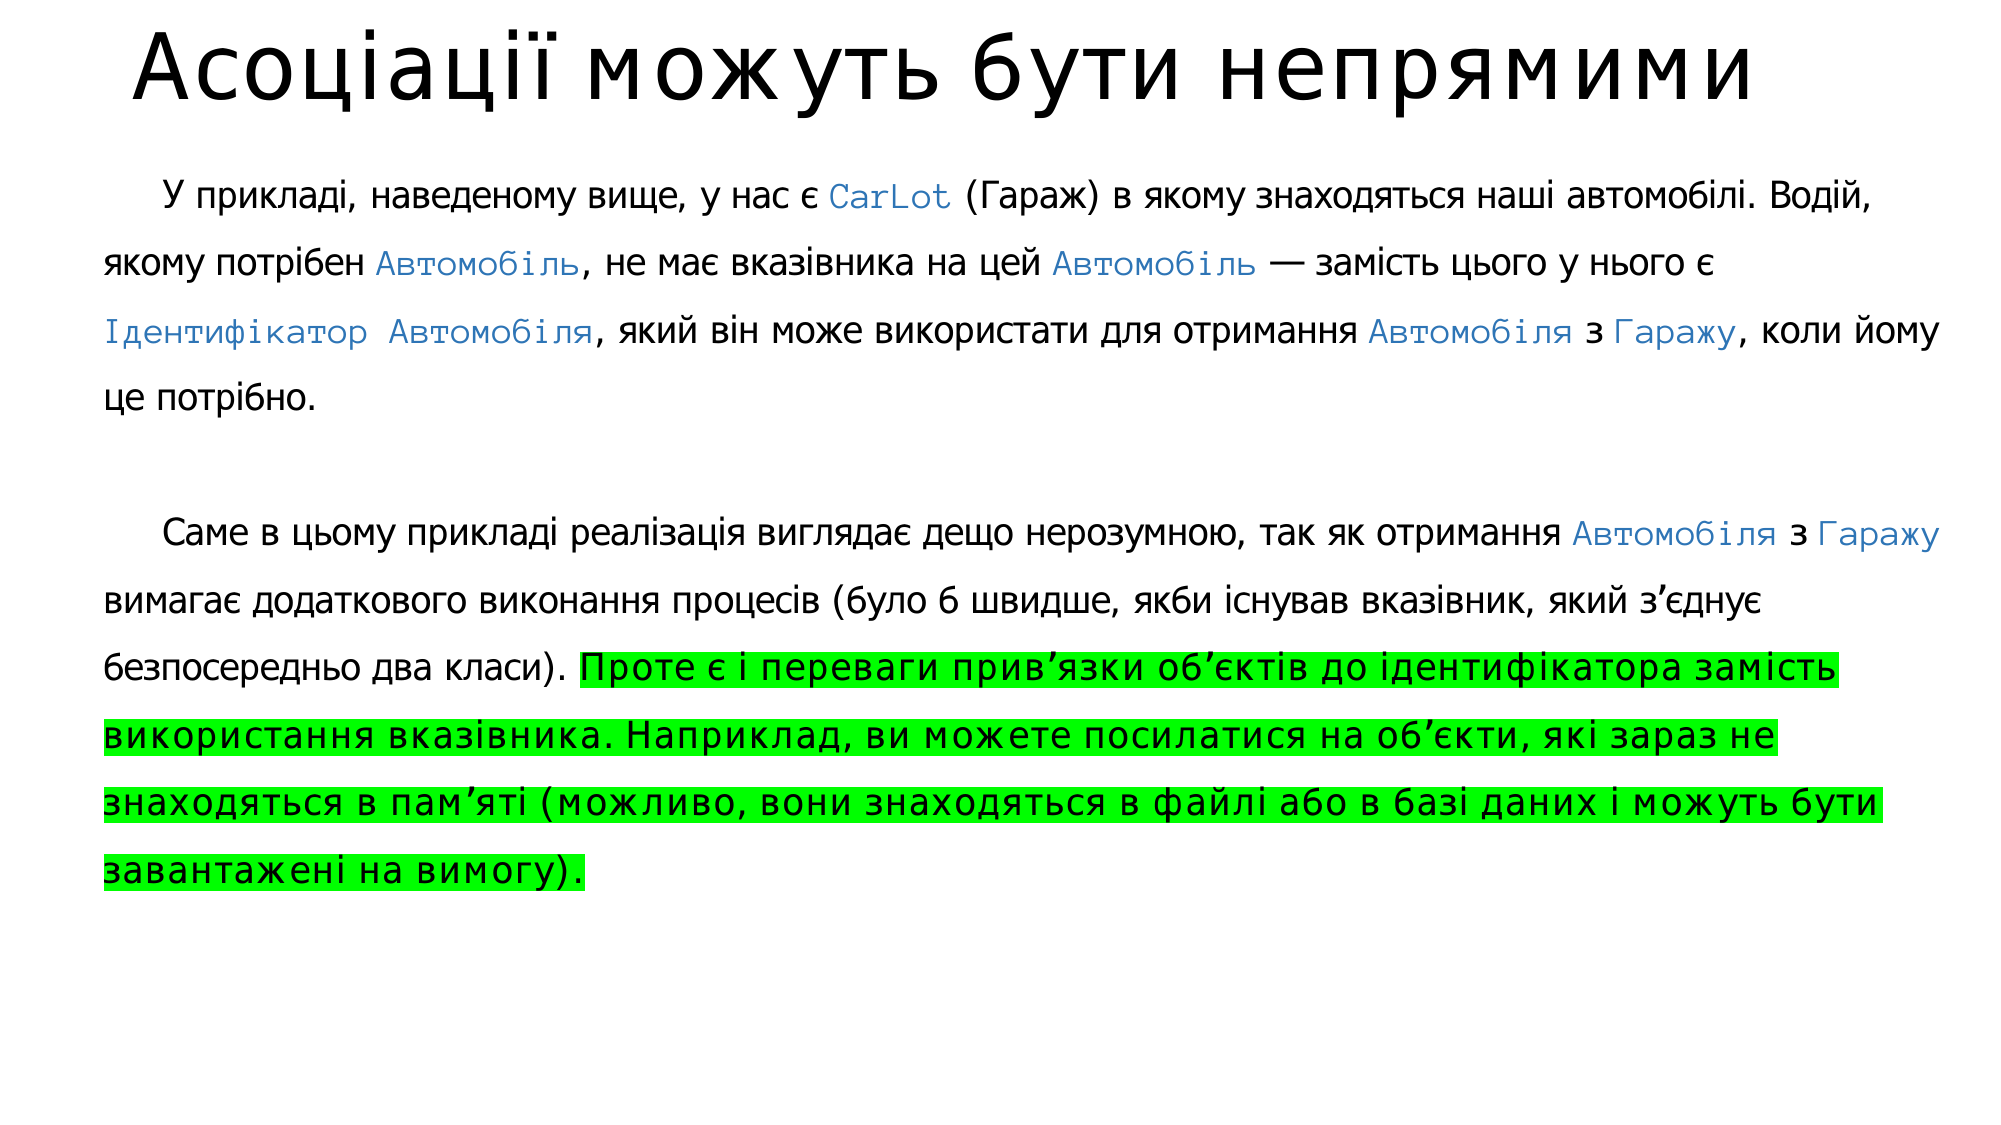

# Асоціації можуть бути непрямими
У прикладі, наведеному вище, у нас є CarLot (Гараж) в якому знаходяться наші автомобілі. Водій, якому потрібен Автомобіль, не має вказівника на цей Автомобіль — замість цього у нього є Ідентифікатор Автомобіля, який він може використати для отримання Автомобіля з Гаражу, коли йому це потрібно.

Саме в цьому прикладі реалізація виглядає дещо нерозумною, так як отримання Автомобіля з Гаражу вимагає додаткового виконання процесів (було б швидше, якби існував вказівник, який з’єднує безпосередньо два класи). Проте є і переваги прив’язки об’єктів до ідентифікатора замість використання вказівника. Наприклад, ви можете посилатися на об’єкти, які зараз не знаходяться в пам’яті (можливо, вони знаходяться в файлі або в базі даних і можуть бути завантажені на вимогу).